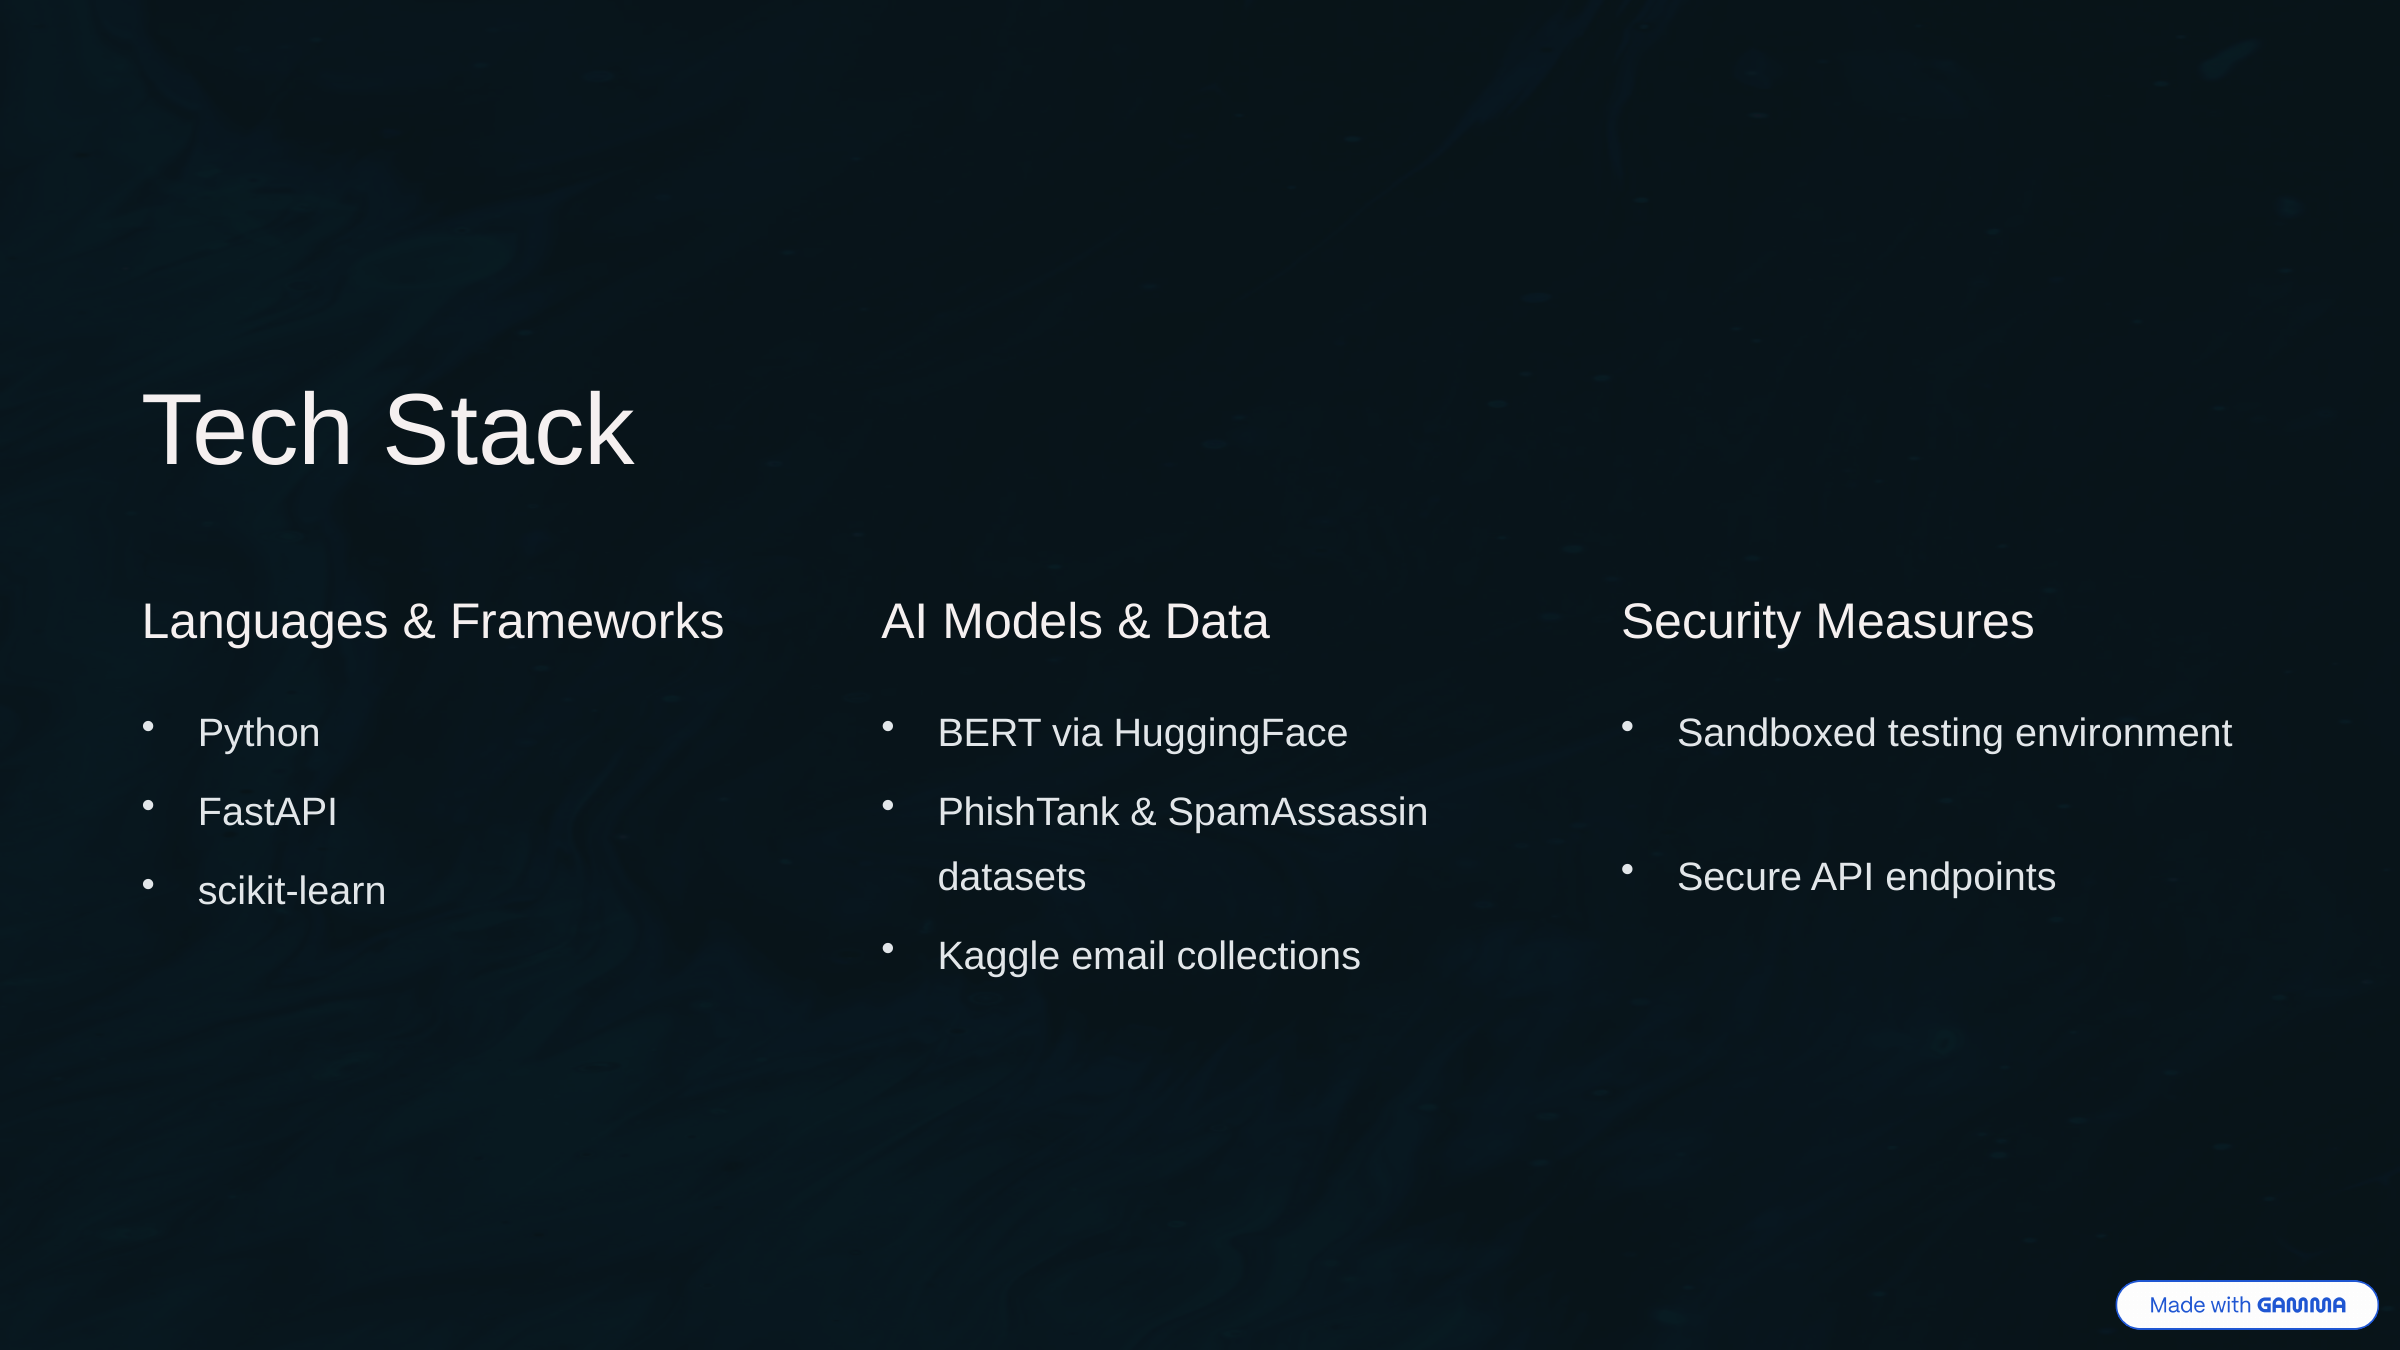

Tech Stack
Languages & Frameworks
AI Models & Data
Security Measures
Python
BERT via HuggingFace
Sandboxed testing environment
FastAPI
PhishTank & SpamAssassin datasets
Secure API endpoints
scikit-learn
Kaggle email collections